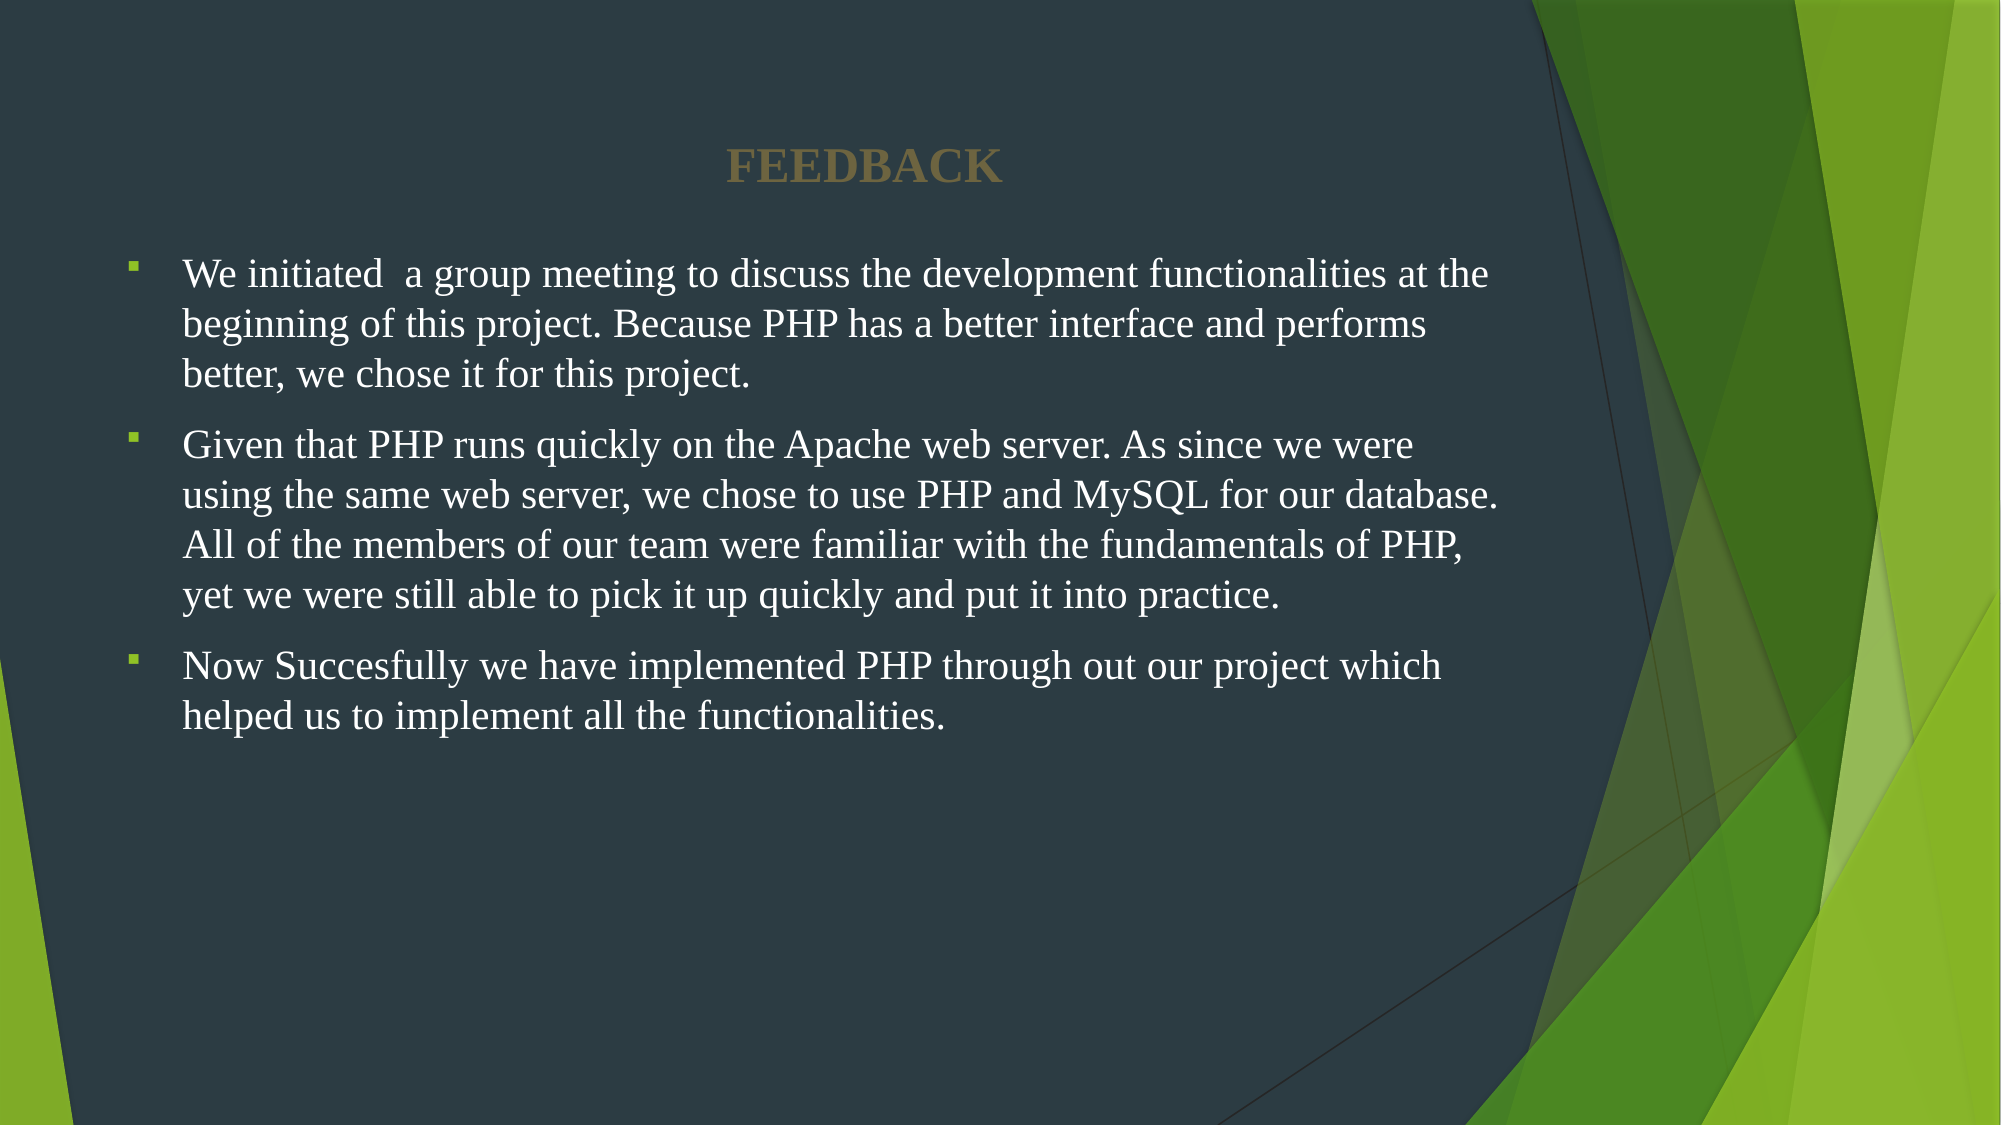

# FEEDBACK
We initiated  a group meeting to discuss the development functionalities at the beginning of this project. Because PHP has a better interface and performs better, we chose it for this project.
Given that PHP runs quickly on the Apache web server. As since we were using the same web server, we chose to use PHP and MySQL for our database. All of the members of our team were familiar with the fundamentals of PHP, yet we were still able to pick it up quickly and put it into practice.
Now Succesfully we have implemented PHP through out our project which helped us to implement all the functionalities.